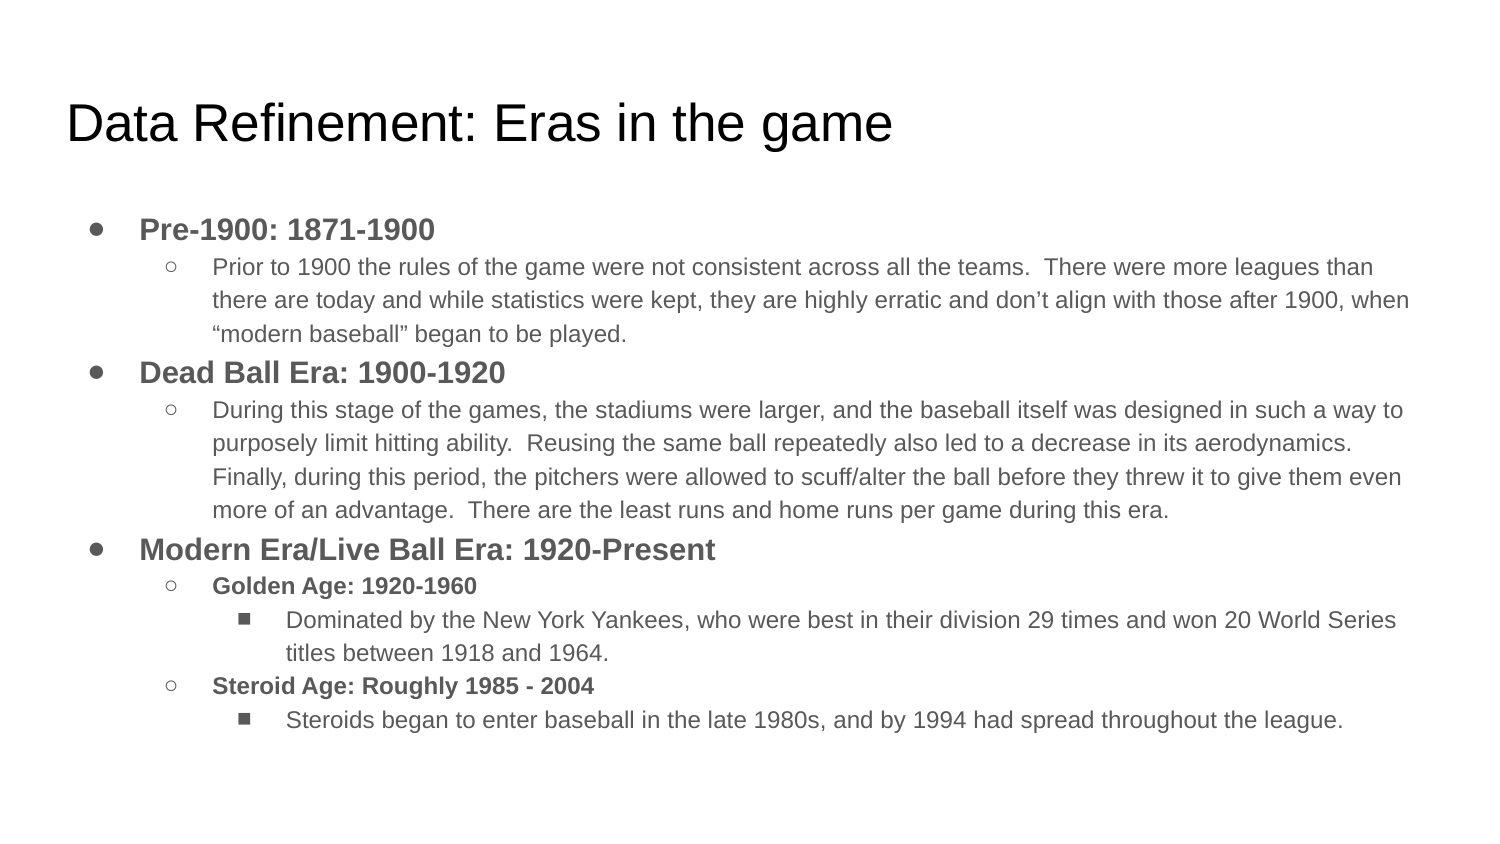

# Data Refinement: Eras in the game
Pre-1900: 1871-1900
Prior to 1900 the rules of the game were not consistent across all the teams.  There were more leagues than there are today and while statistics were kept, they are highly erratic and don’t align with those after 1900, when “modern baseball” began to be played.
Dead Ball Era: 1900-1920
During this stage of the games, the stadiums were larger, and the baseball itself was designed in such a way to purposely limit hitting ability.  Reusing the same ball repeatedly also led to a decrease in its aerodynamics.  Finally, during this period, the pitchers were allowed to scuff/alter the ball before they threw it to give them even more of an advantage.  There are the least runs and home runs per game during this era.
Modern Era/Live Ball Era: 1920-Present
Golden Age: 1920-1960
Dominated by the New York Yankees, who were best in their division 29 times and won 20 World Series titles between 1918 and 1964.
Steroid Age: Roughly 1985 - 2004
Steroids began to enter baseball in the late 1980s, and by 1994 had spread throughout the league.